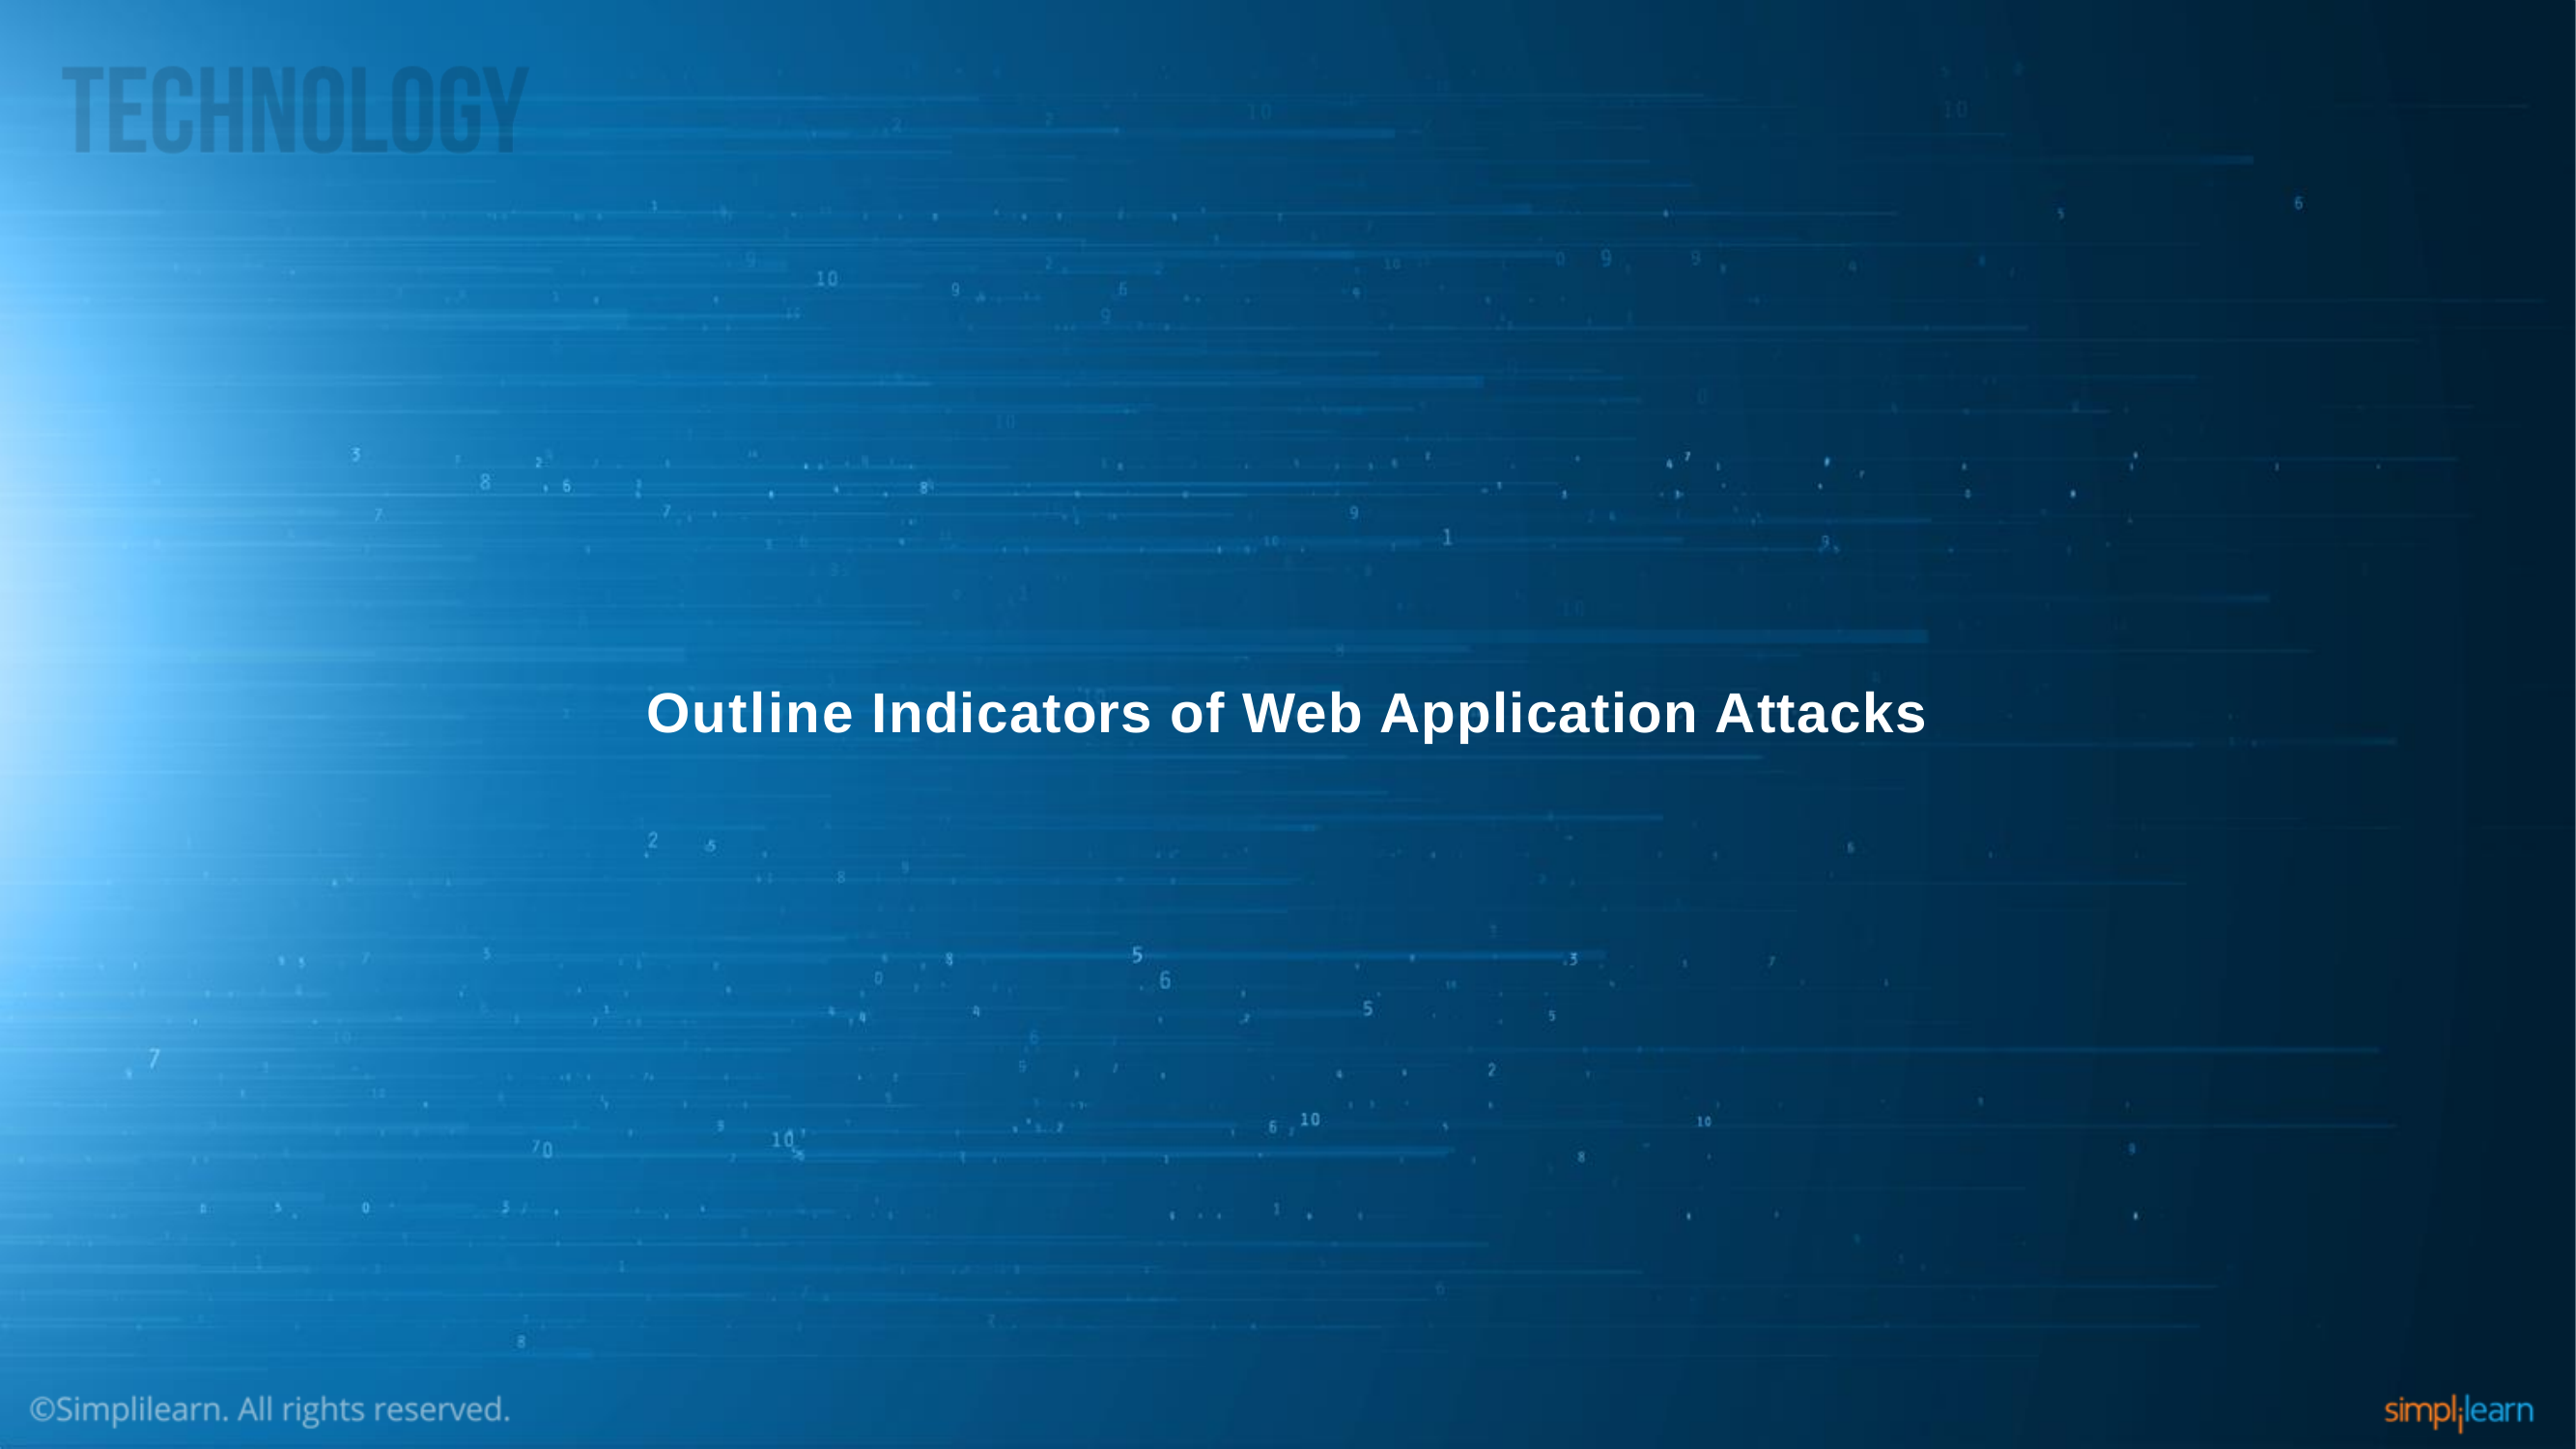

# Outline Indicators of Web Application Attacks